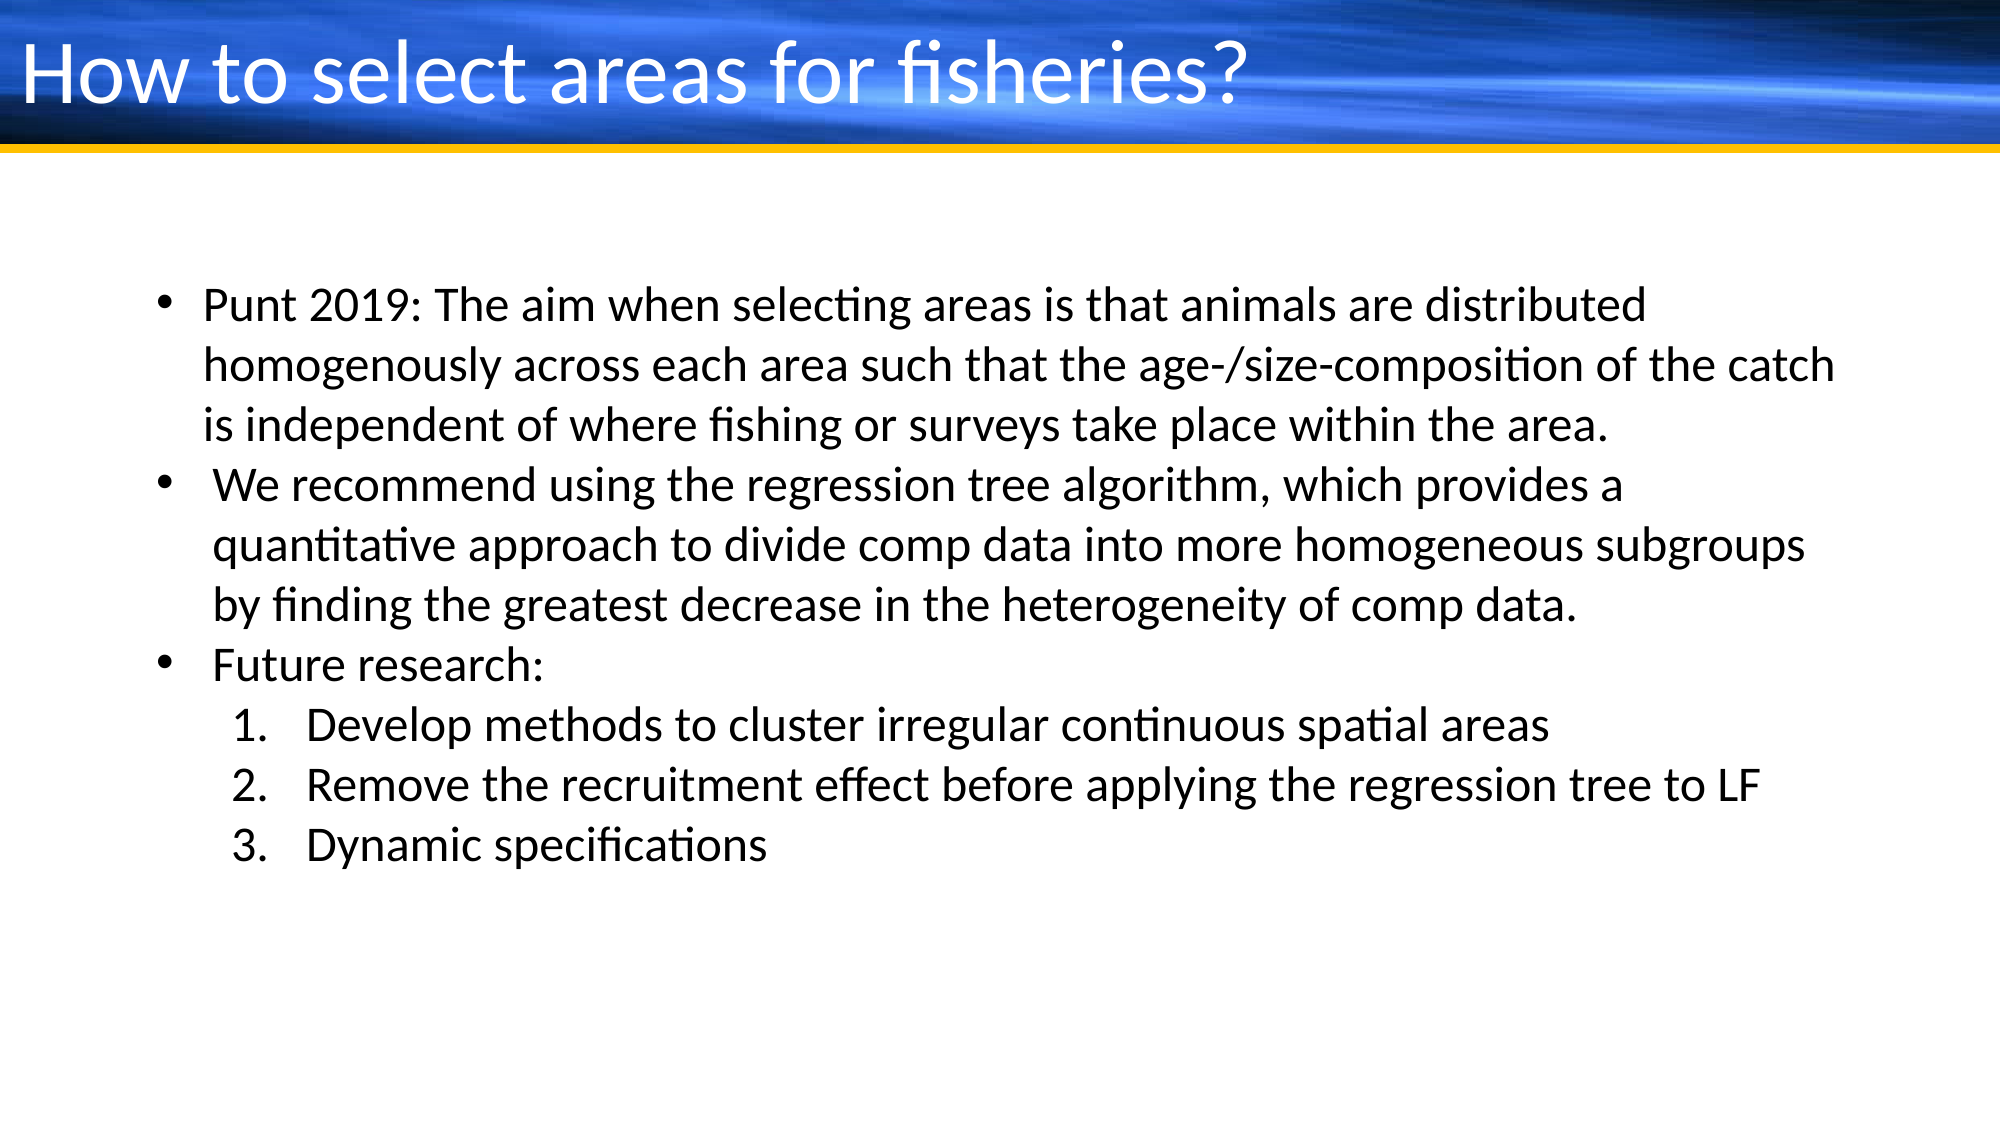

How to select areas for fisheries?

Punt 2019: The aim when selecting areas is that animals are distributed homogenously across each area such that the age-/size-composition of the catch is independent of where fishing or surveys take place within the area.
We recommend using the regression tree algorithm, which provides a quantitative approach to divide comp data into more homogeneous subgroups by finding the greatest decrease in the heterogeneity of comp data.
Future research:
Develop methods to cluster irregular continuous spatial areas
Remove the recruitment effect before applying the regression tree to LF
Dynamic specifications